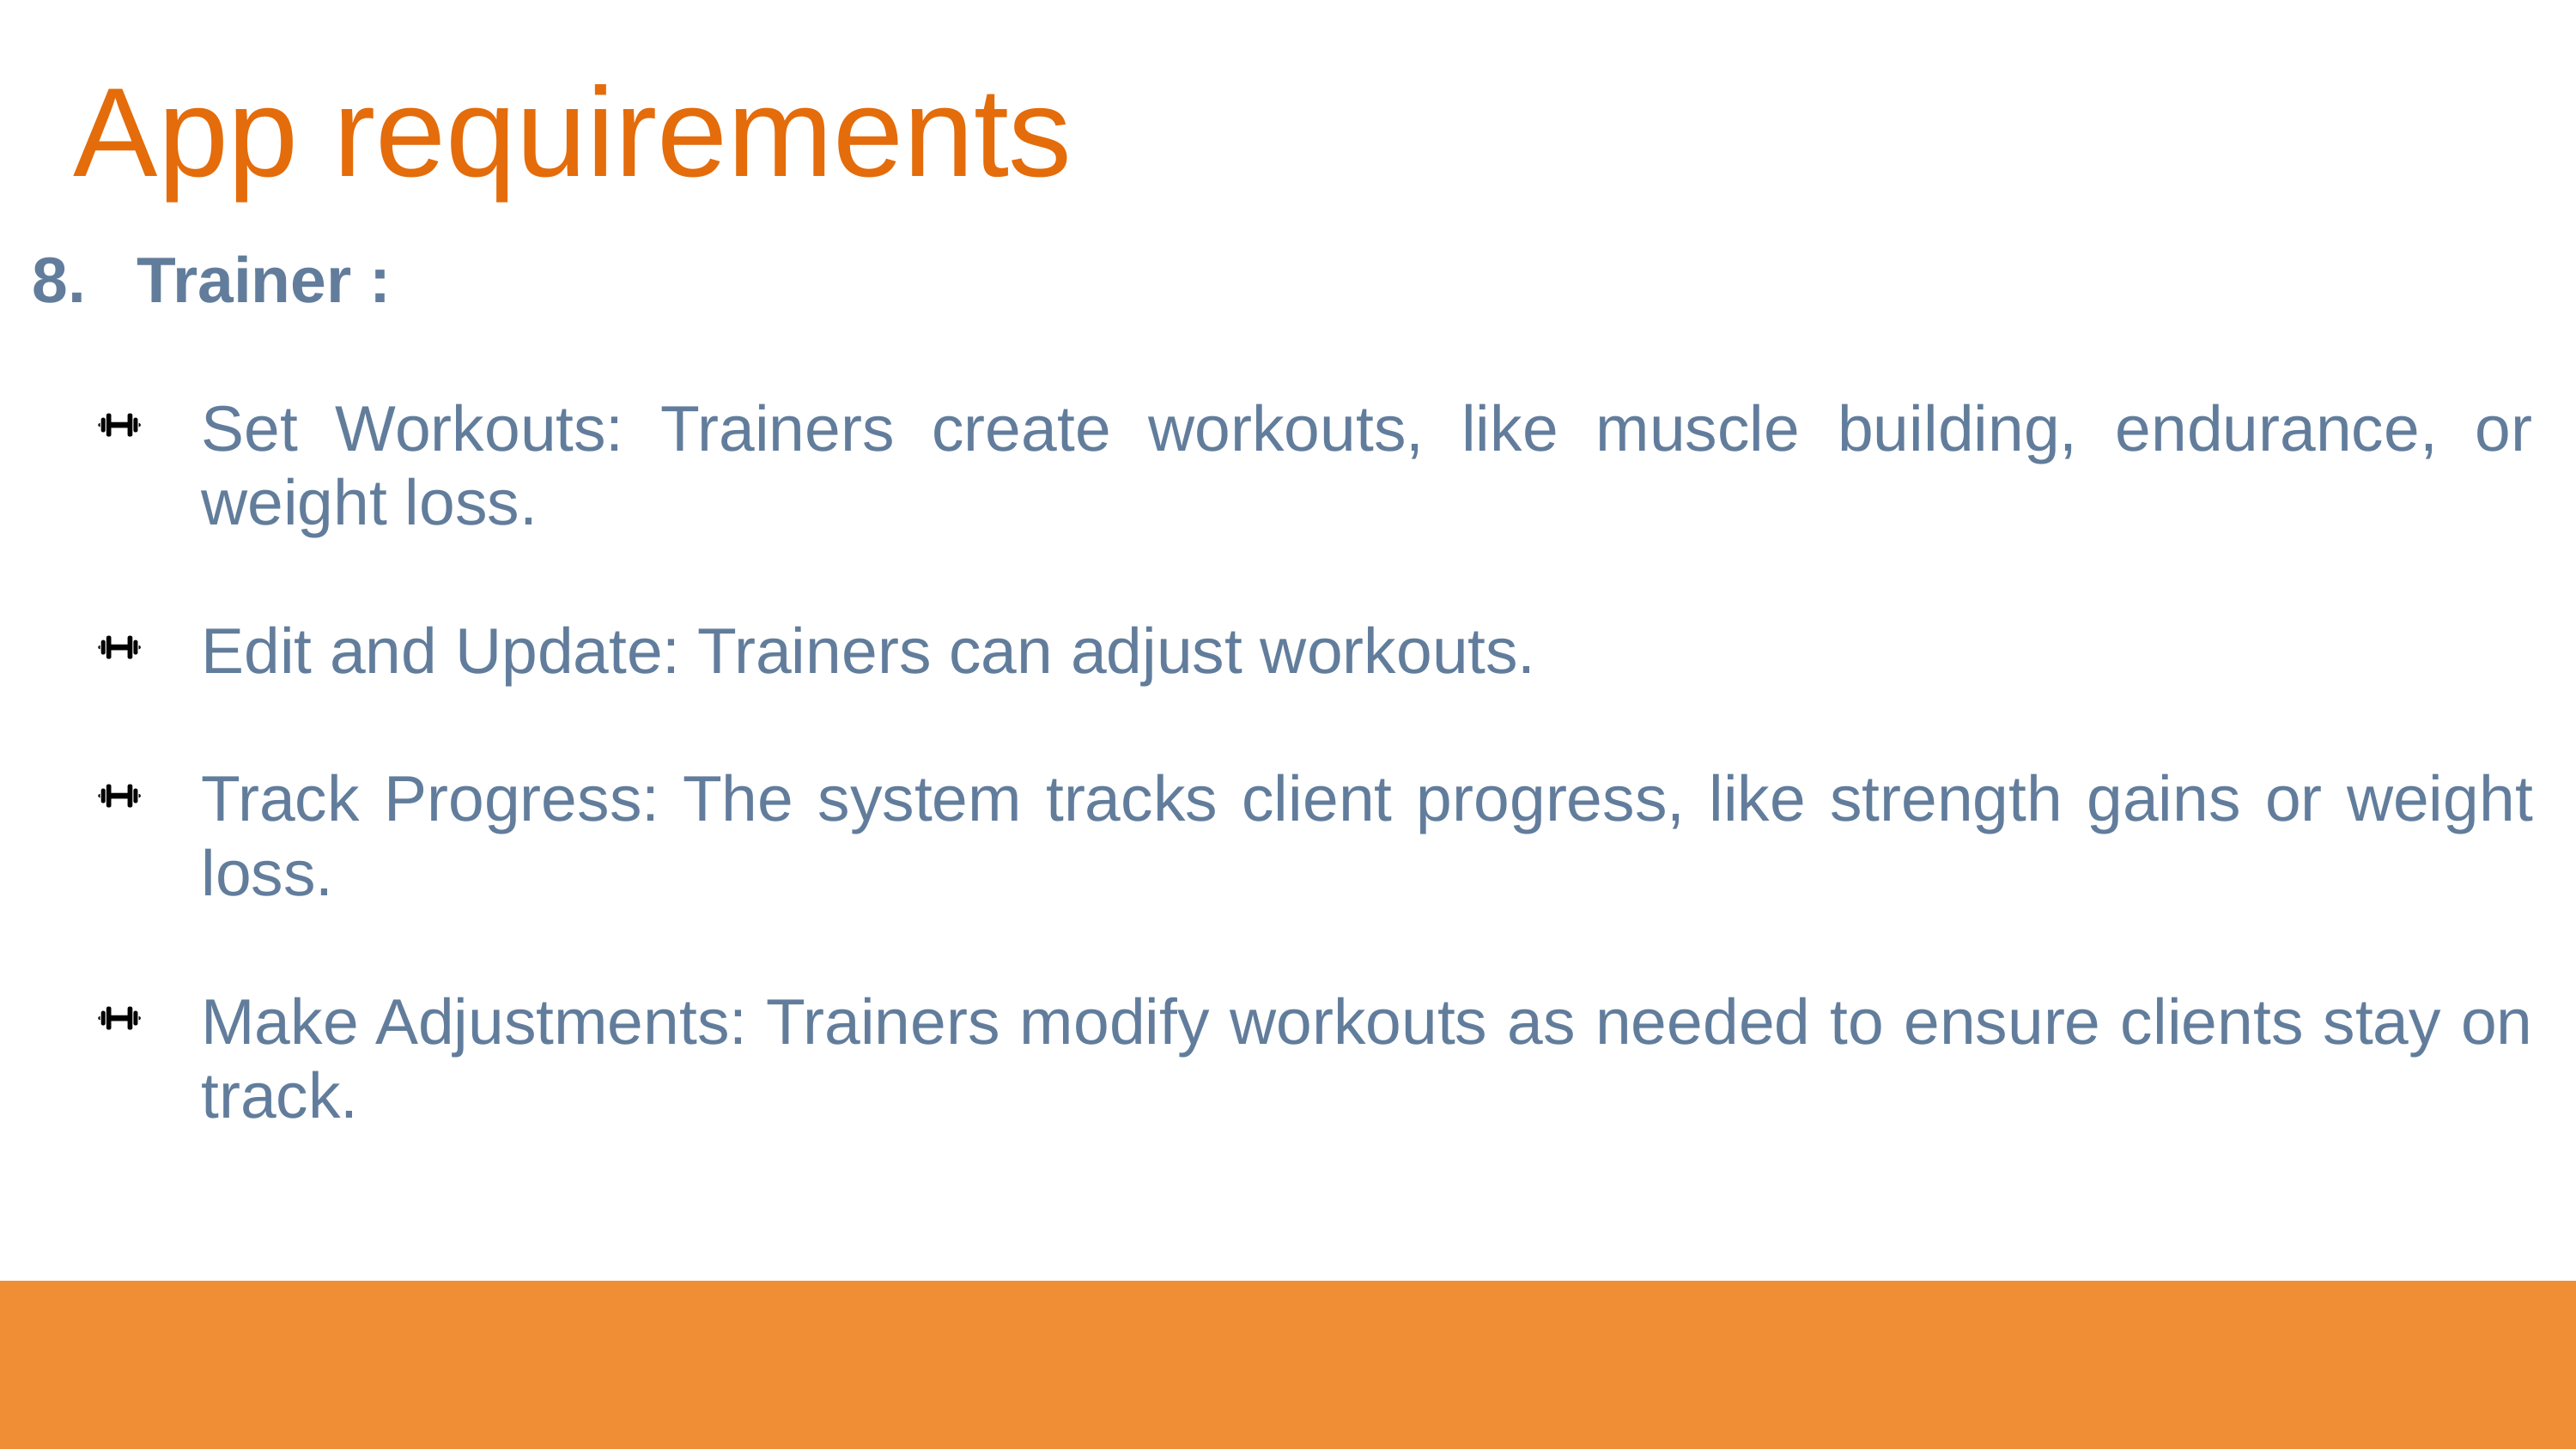

App requirements
Trainer :

Set Workouts: Trainers create workouts, like muscle building, endurance, or weight loss.

Edit and Update: Trainers can adjust workouts.

Track Progress: The system tracks client progress, like strength gains or weight loss.

Make Adjustments: Trainers modify workouts as needed to ensure clients stay on track.